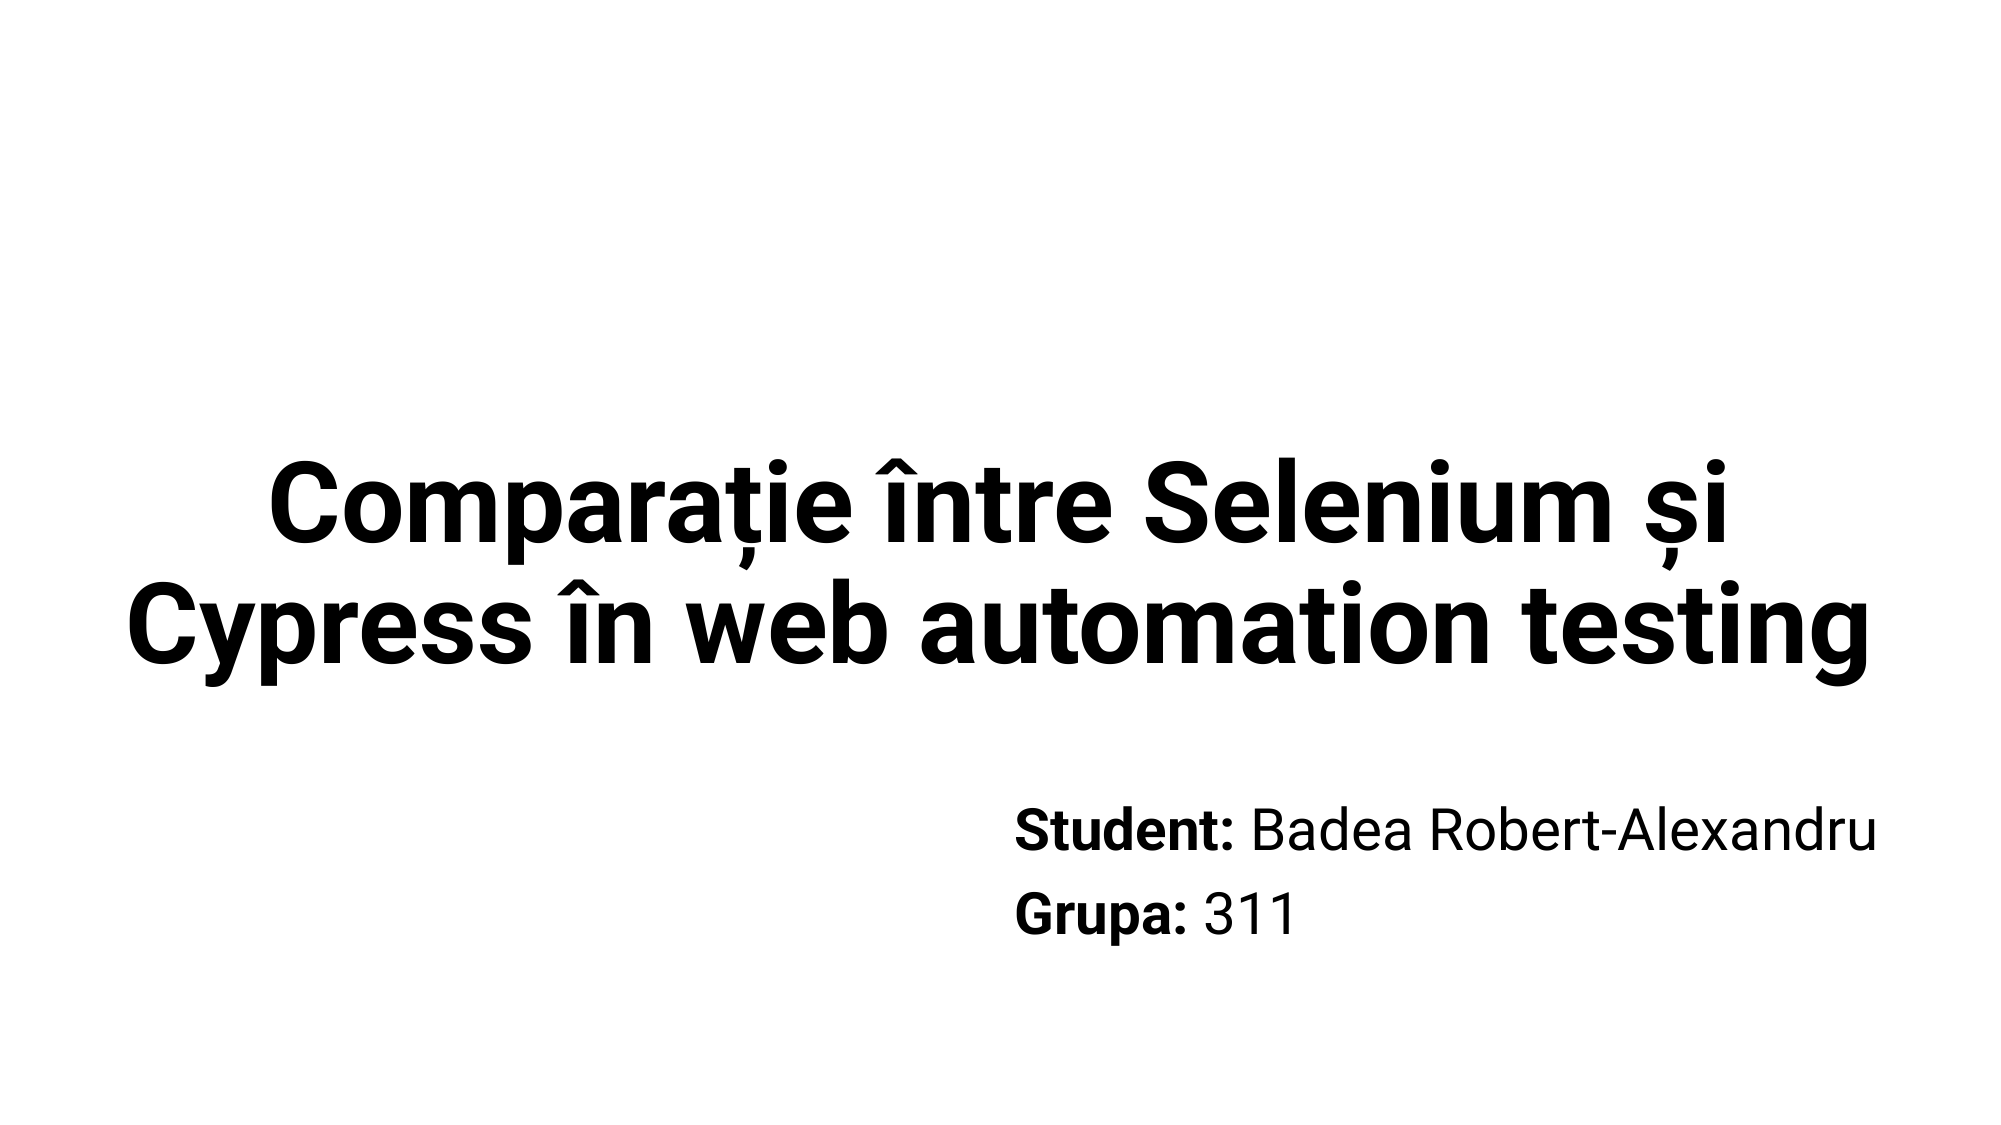

# Comparație între Selenium și Cypress în web automation testing
Student: Badea Robert-Alexandru
Grupa: 311